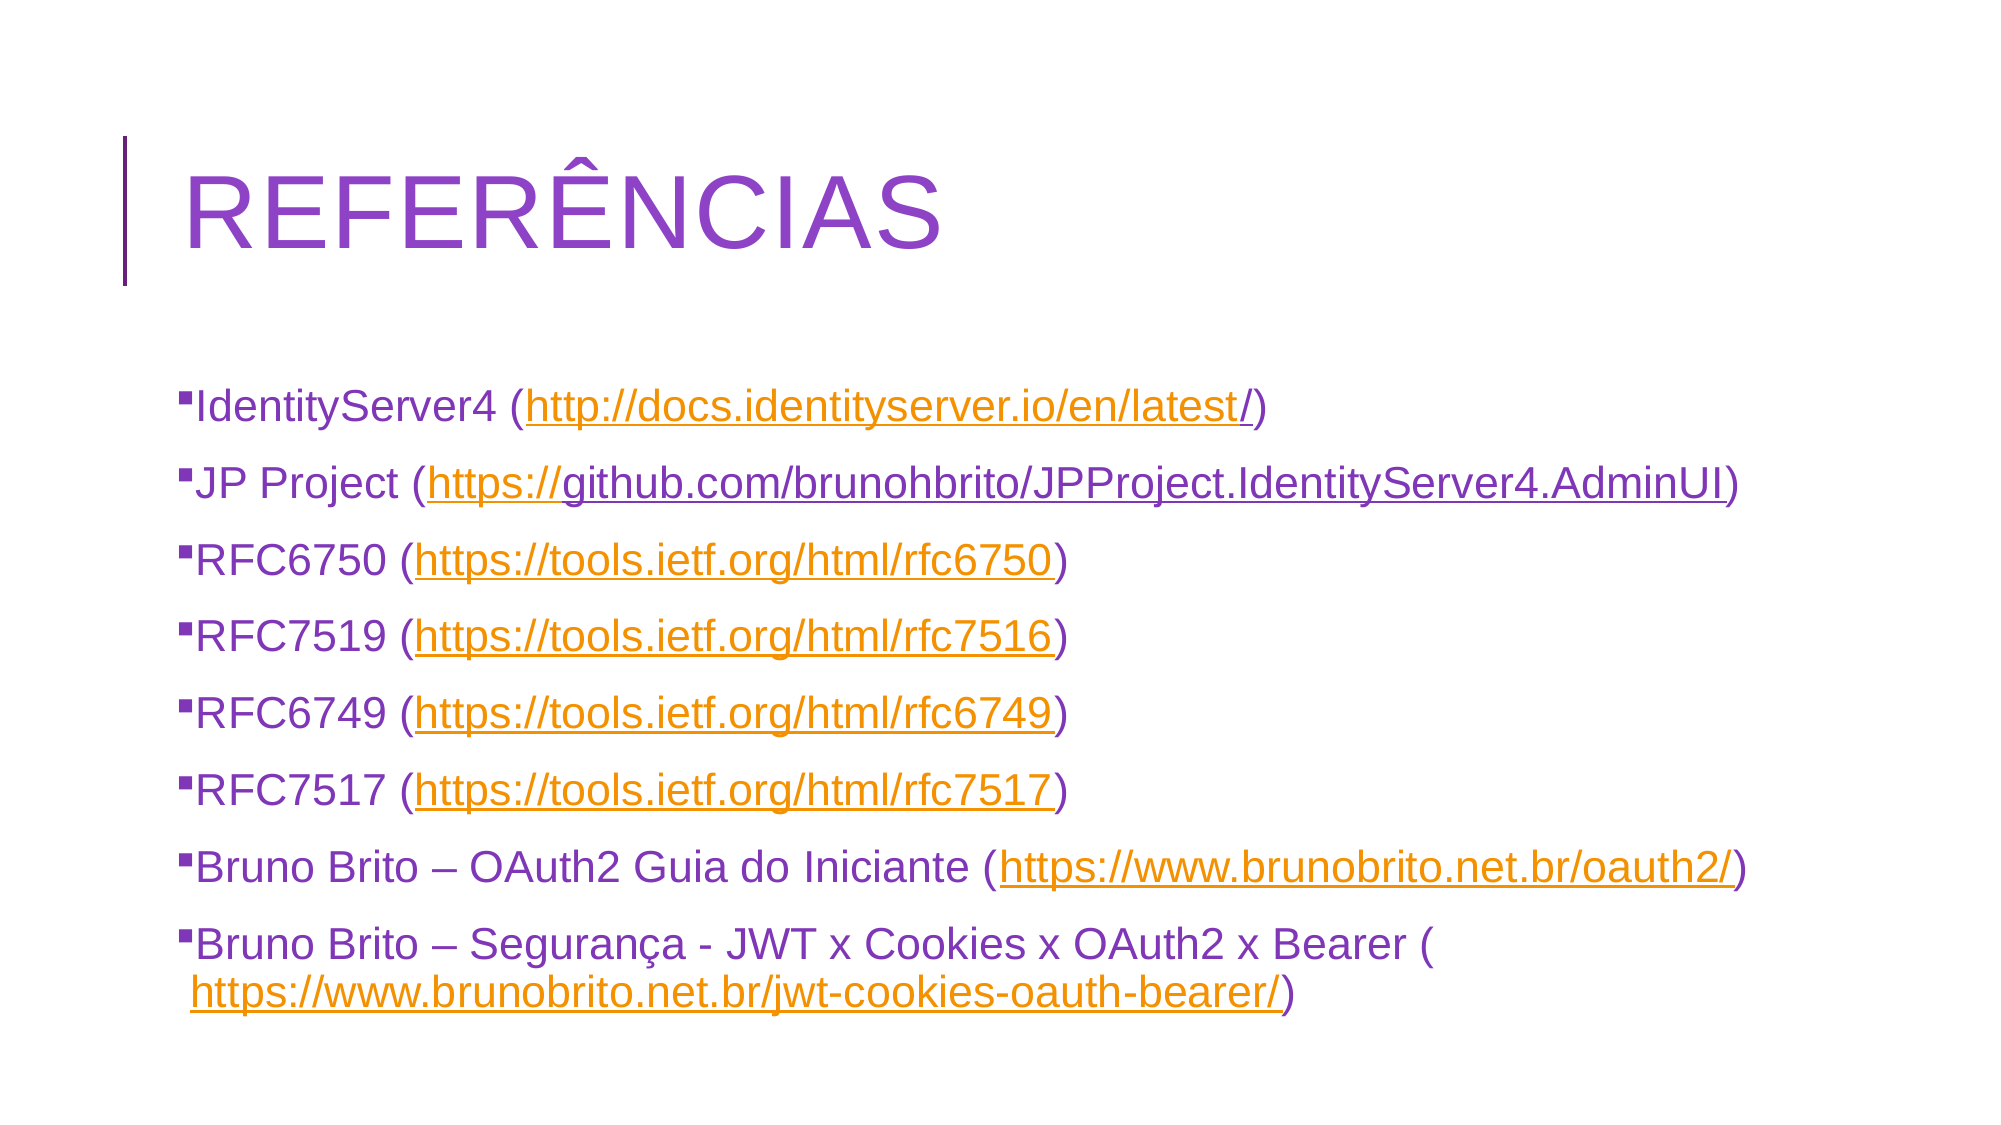

# Referências
IdentityServer4 (http://docs.identityserver.io/en/latest/)
JP Project (https://github.com/brunohbrito/JPProject.IdentityServer4.AdminUI)
RFC6750 (https://tools.ietf.org/html/rfc6750)
RFC7519 (https://tools.ietf.org/html/rfc7516)
RFC6749 (https://tools.ietf.org/html/rfc6749)
RFC7517 (https://tools.ietf.org/html/rfc7517)
Bruno Brito – OAuth2 Guia do Iniciante (https://www.brunobrito.net.br/oauth2/)
Bruno Brito – Segurança - JWT x Cookies x OAuth2 x Bearer (https://www.brunobrito.net.br/jwt-cookies-oauth-bearer/)